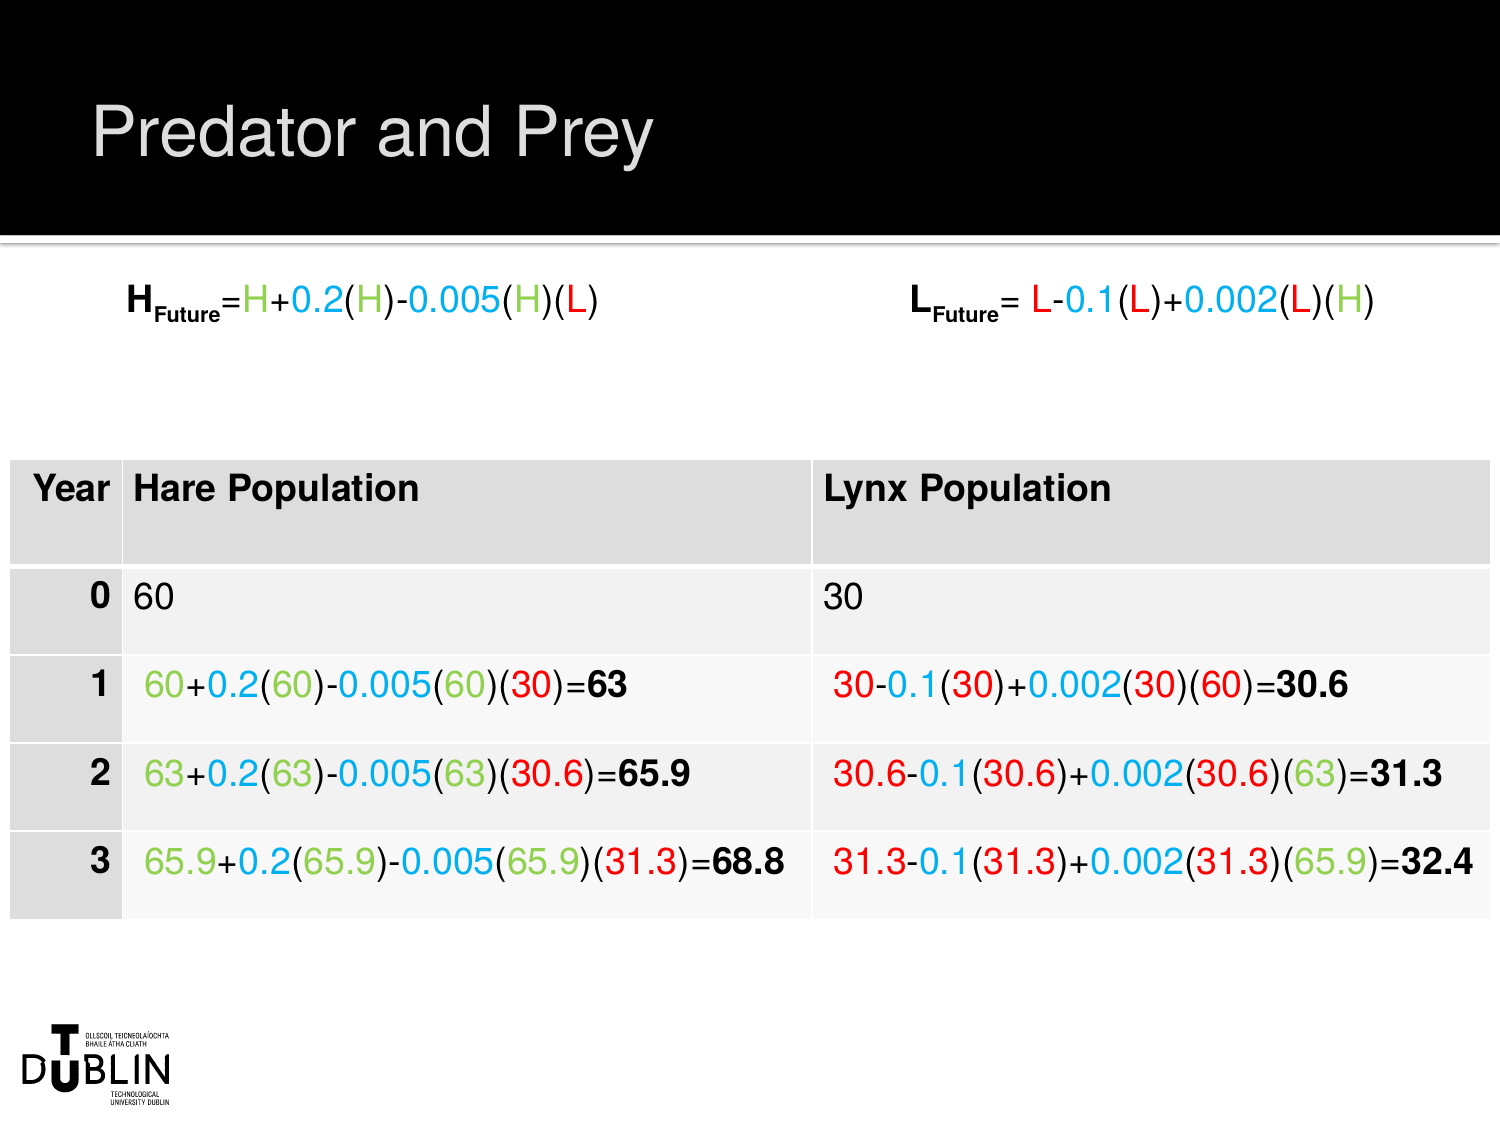

# Predator and Prey
HFuture=H+0.2(H)-0.005(H)(L)
LFuture= L-0.1(L)+0.002(L)(H)
| Year | Hare Population | Lynx Population |
| --- | --- | --- |
| 0 | 60 | 30 |
| 1 | 60+0.2(60)-0.005(60)(30)=63 | 30-0.1(30)+0.002(30)(60)=30.6 |
| 2 | 63+0.2(63)-0.005(63)(30.6)=65.9 | 30.6-0.1(30.6)+0.002(30.6)(63)=31.3 |
| 3 | 65.9+0.2(65.9)-0.005(65.9)(31.3)=68.8 | 31.3-0.1(31.3)+0.002(31.3)(65.9)=32.4 |